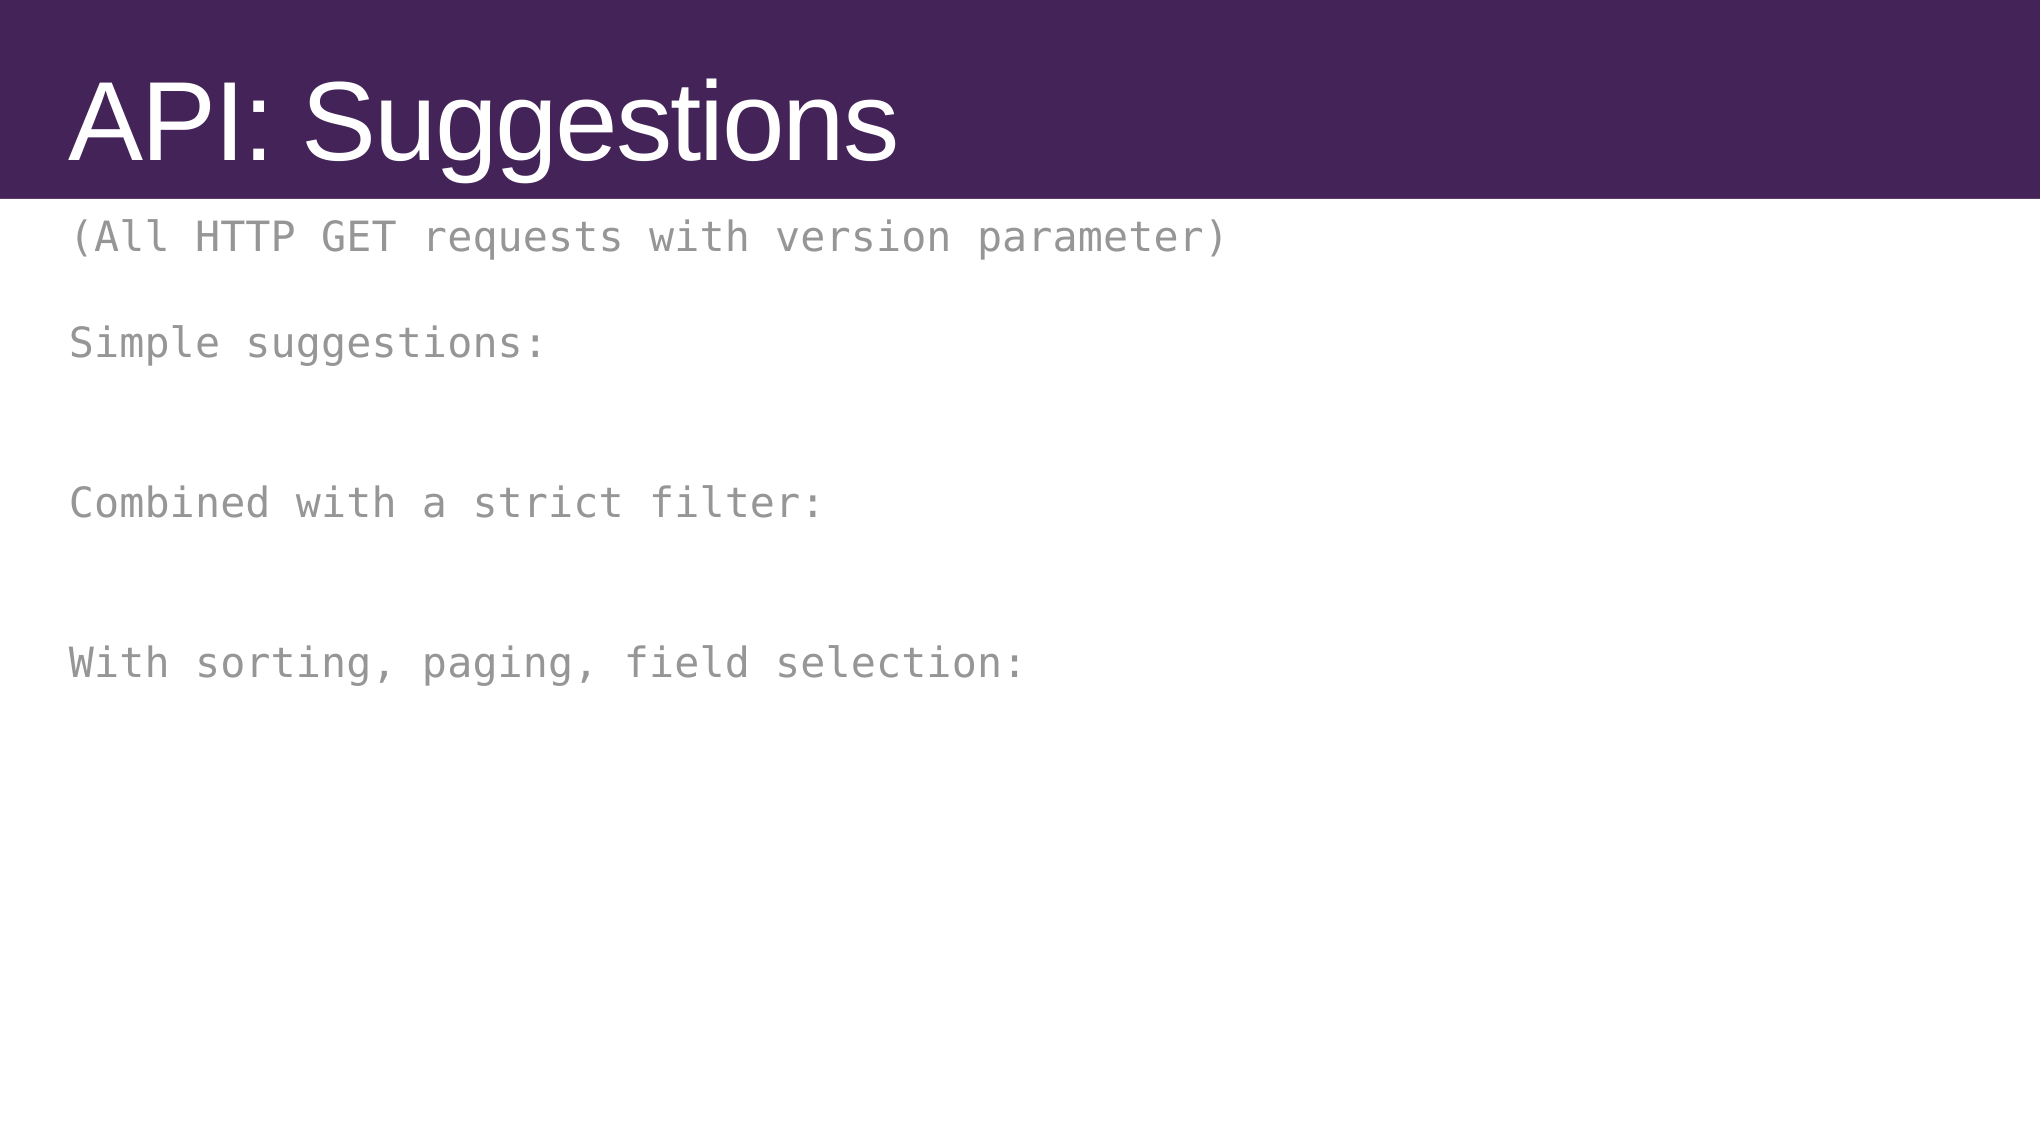

# API: Suggestions
(All HTTP GET requests with version parameter)

Simple suggestions:
…/docs/suggest?search=ridg

Combined with a strict filter:
…/docs/suggest?search=ridg&$filter=class eq 'Trail'

With sorting, paging, field selection:
…/docs/suggest?search=ridg&$orderby=rating desc&$top=5&$select=name,class